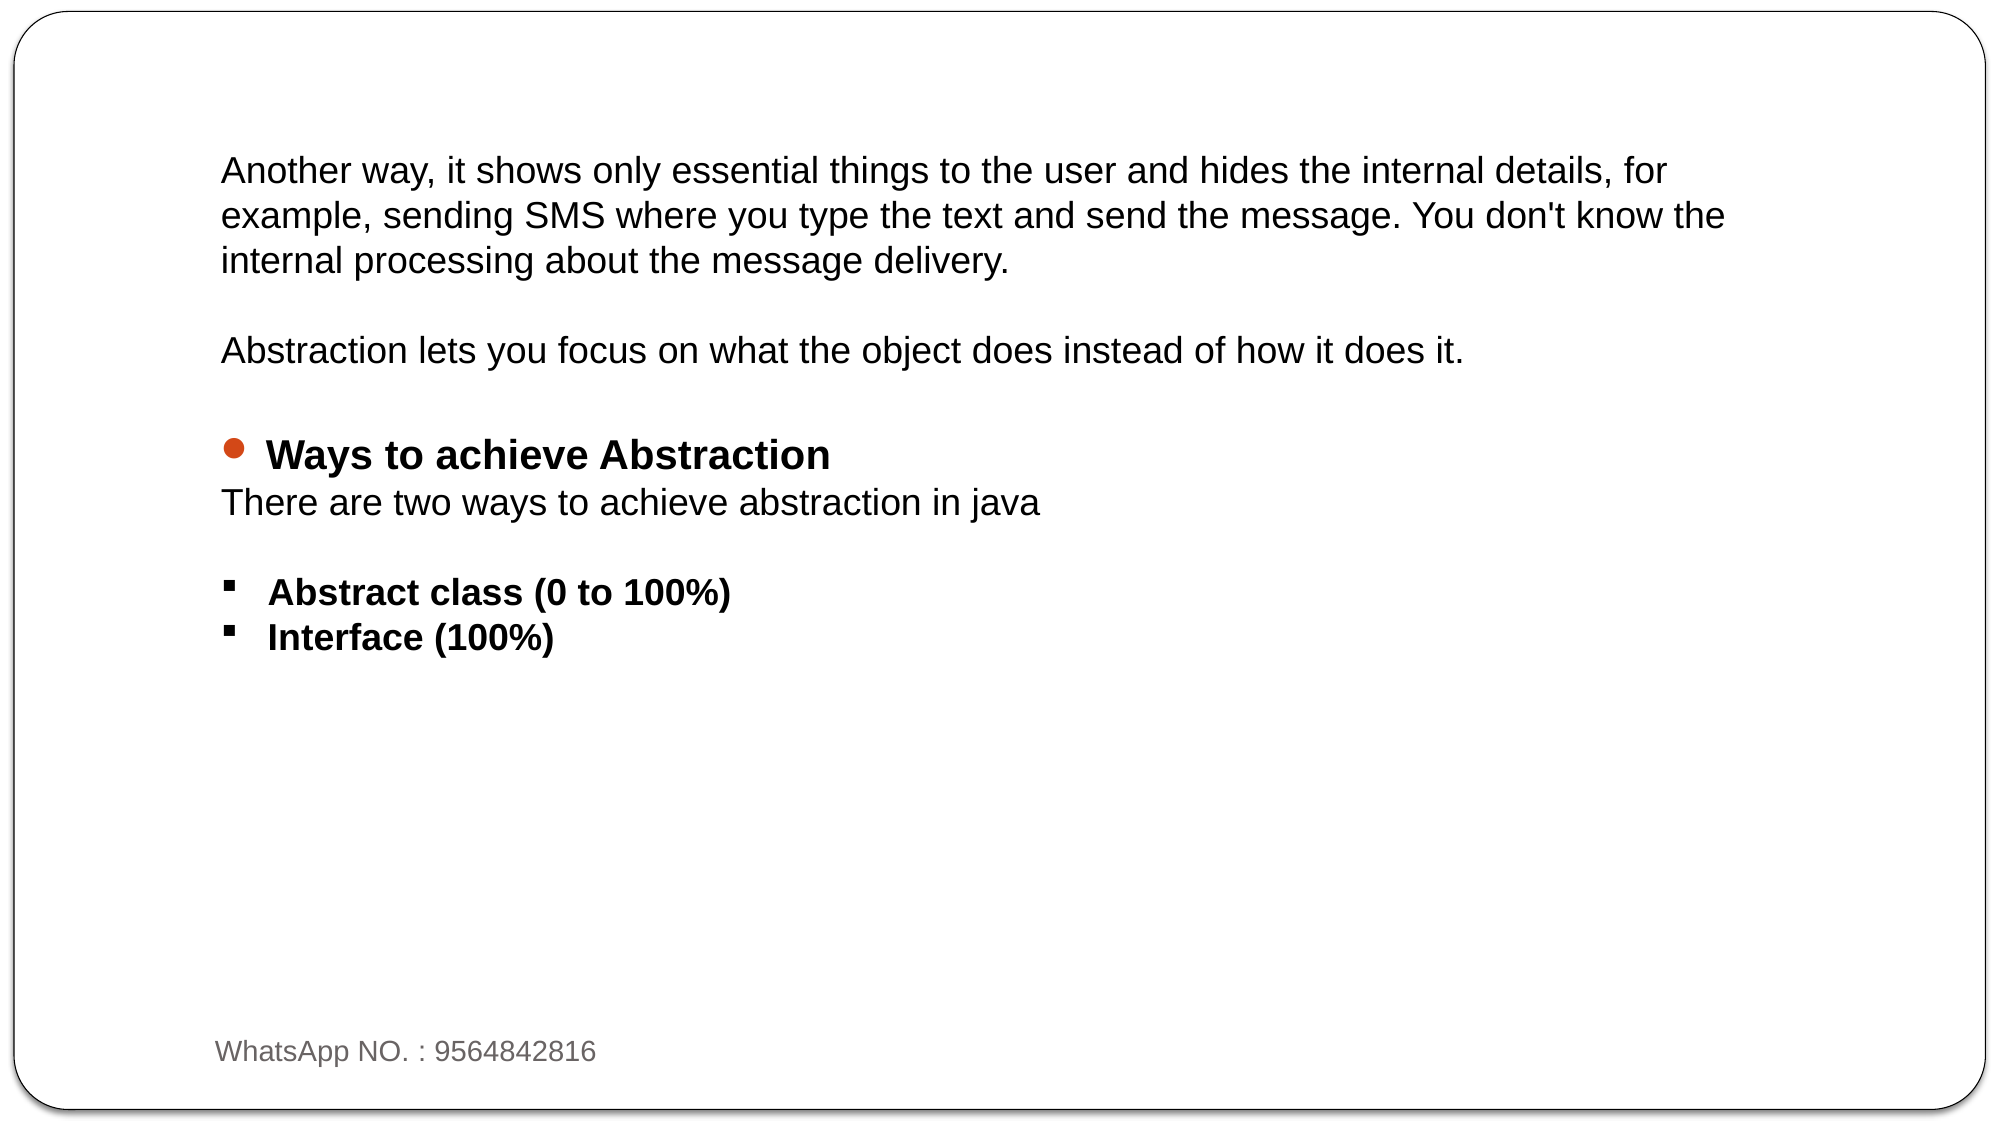

Another way, it shows only essential things to the user and hides the internal details, for example, sending SMS where you type the text and send the message. You don't know the internal processing about the message delivery.

Abstraction lets you focus on what the object does instead of how it does it.

Ways to achieve Abstraction
There are two ways to achieve abstraction in java

Abstract class (0 to 100%)
Interface (100%)
WhatsApp NO. : 9564842816